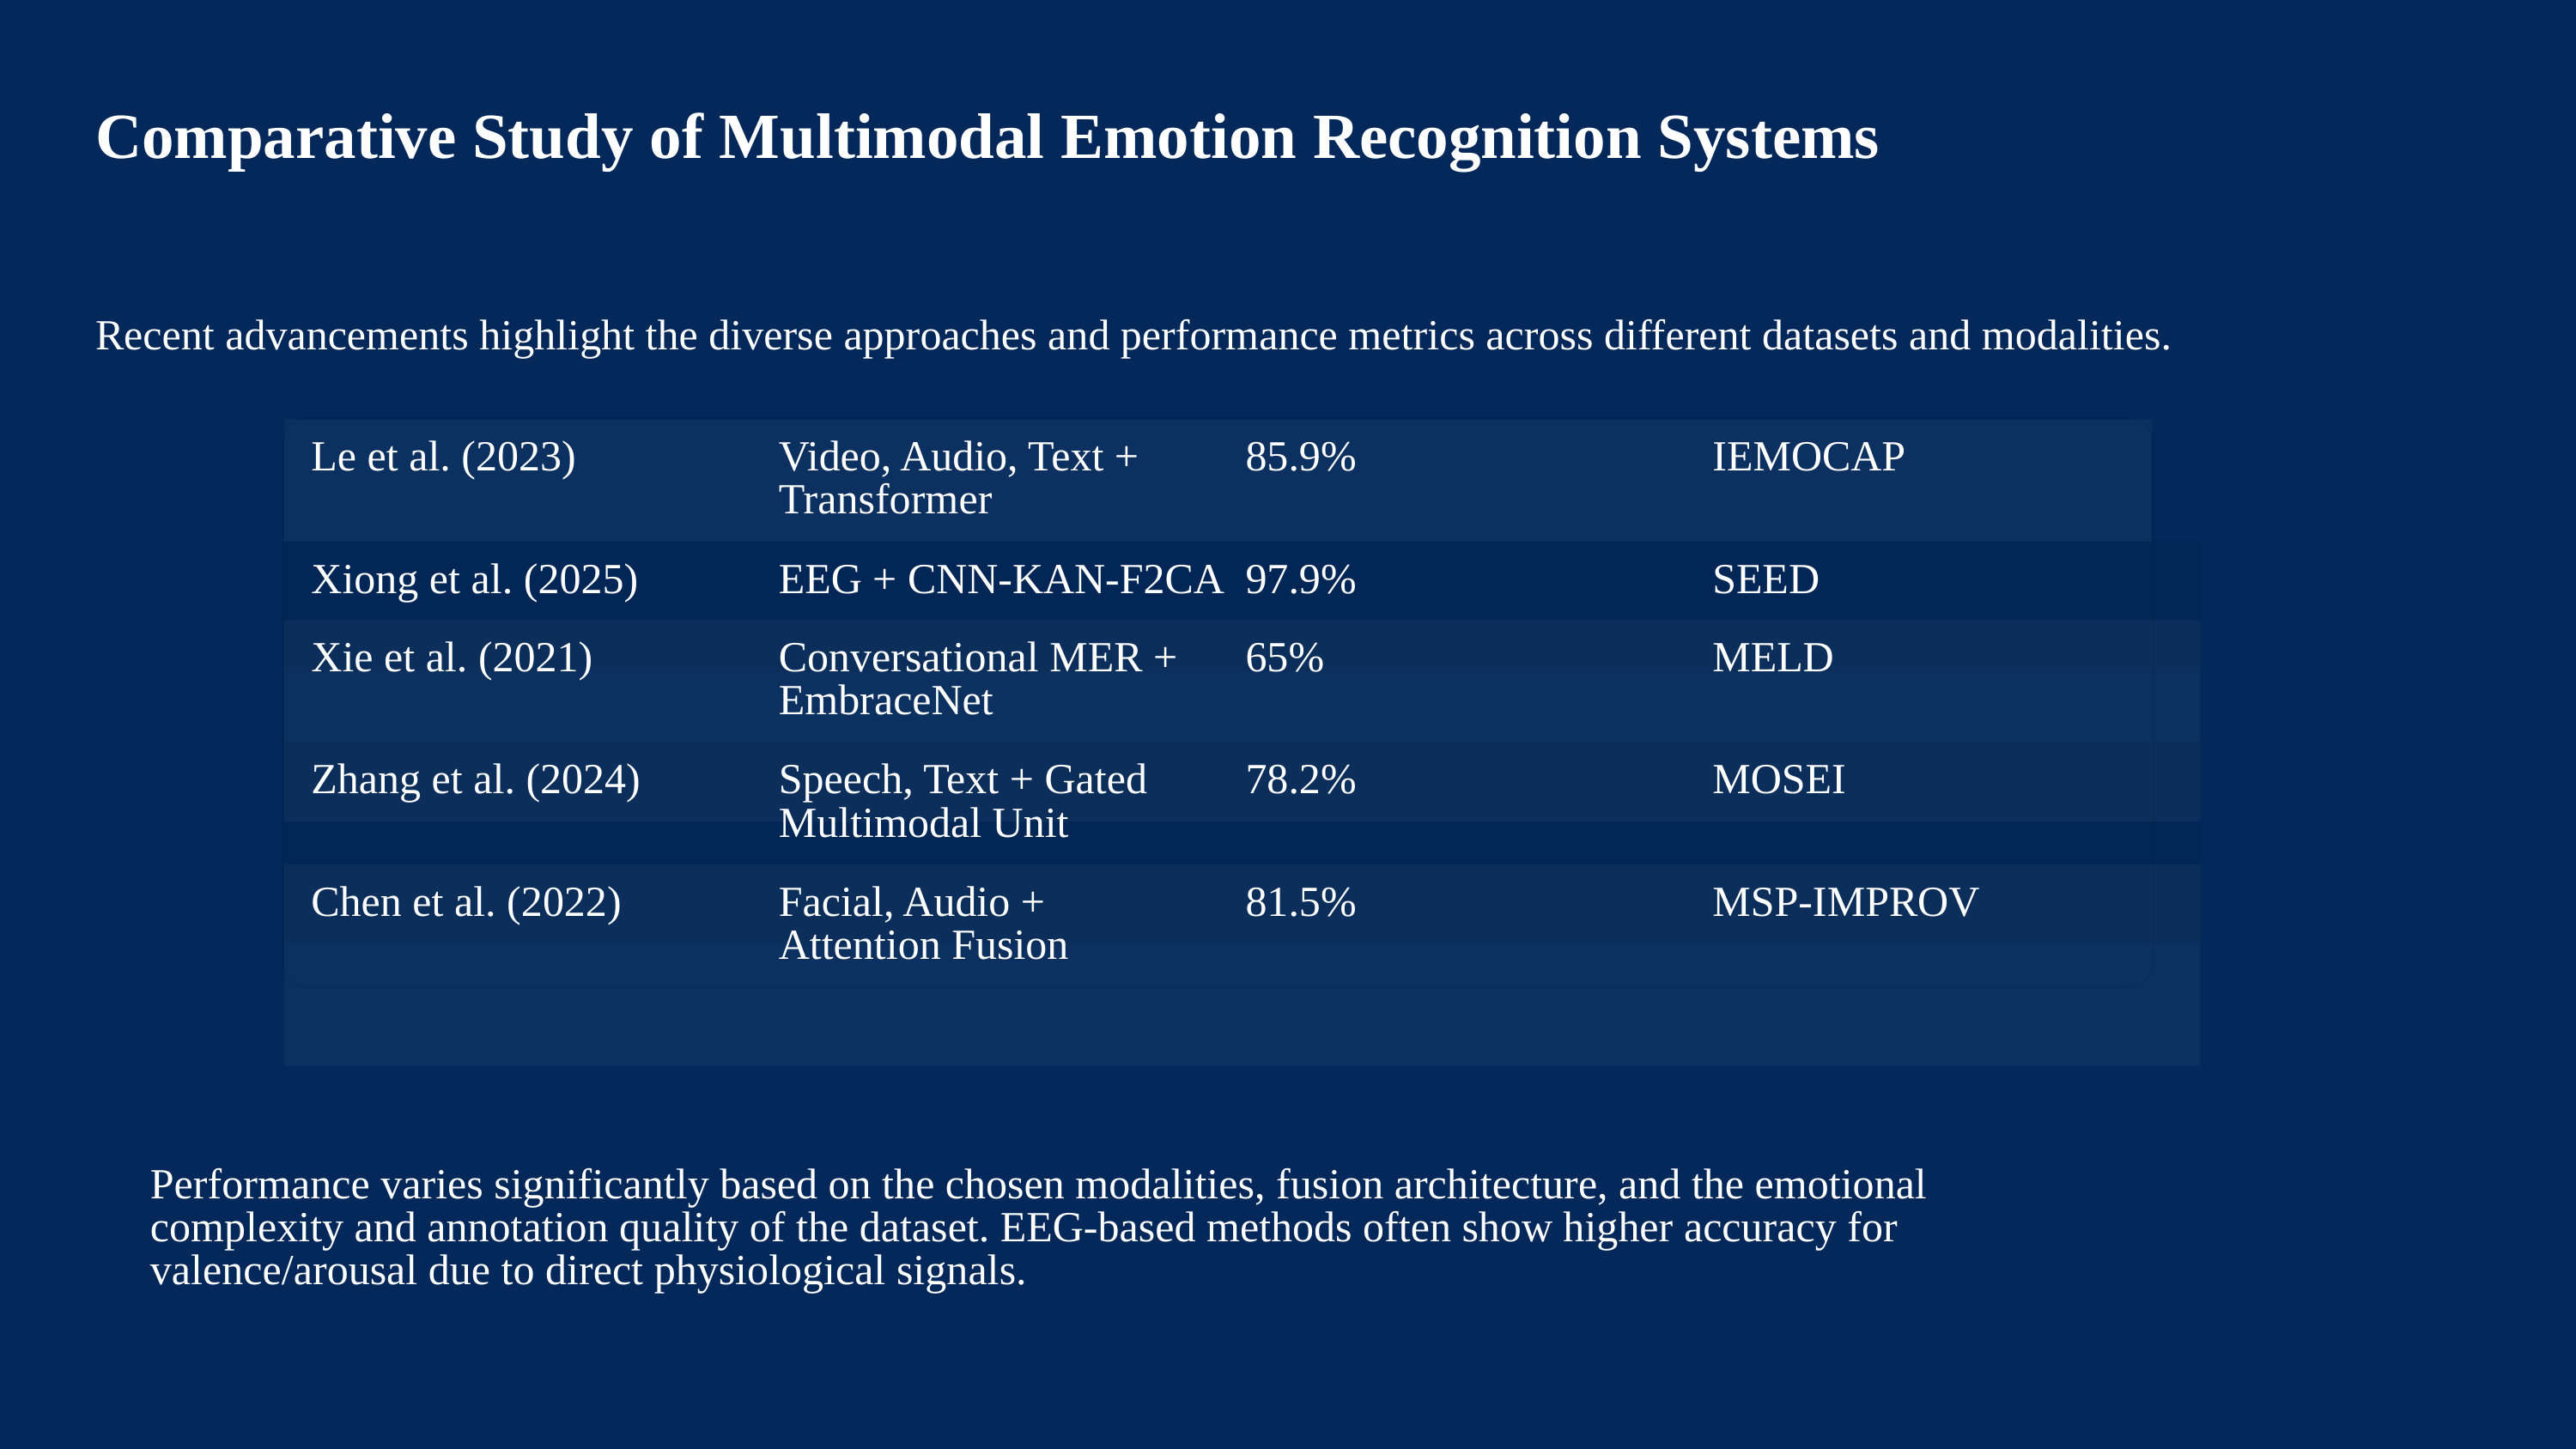

Comparative Study of Multimodal Emotion Recognition Systems
Recent advancements highlight the diverse approaches and performance metrics across different datasets and modalities.

Le et al. (2023)
85.9%
IEMOCAP
Video, Audio, Text + Transformer

Xiong et al. (2025)
EEG + CNN-KAN-F2CA
97.9%
SEED

Xie et al. (2021)
65%
MELD
Conversational MER + EmbraceNet

Zhang et al. (2024)
78.2%
MOSEI
Speech, Text + Gated Multimodal Unit

Chen et al. (2022)
81.5%
MSP-IMPROV
Facial, Audio + Attention Fusion
Performance varies significantly based on the chosen modalities, fusion architecture, and the emotional complexity and annotation quality of the dataset. EEG-based methods often show higher accuracy for valence/arousal due to direct physiological signals.